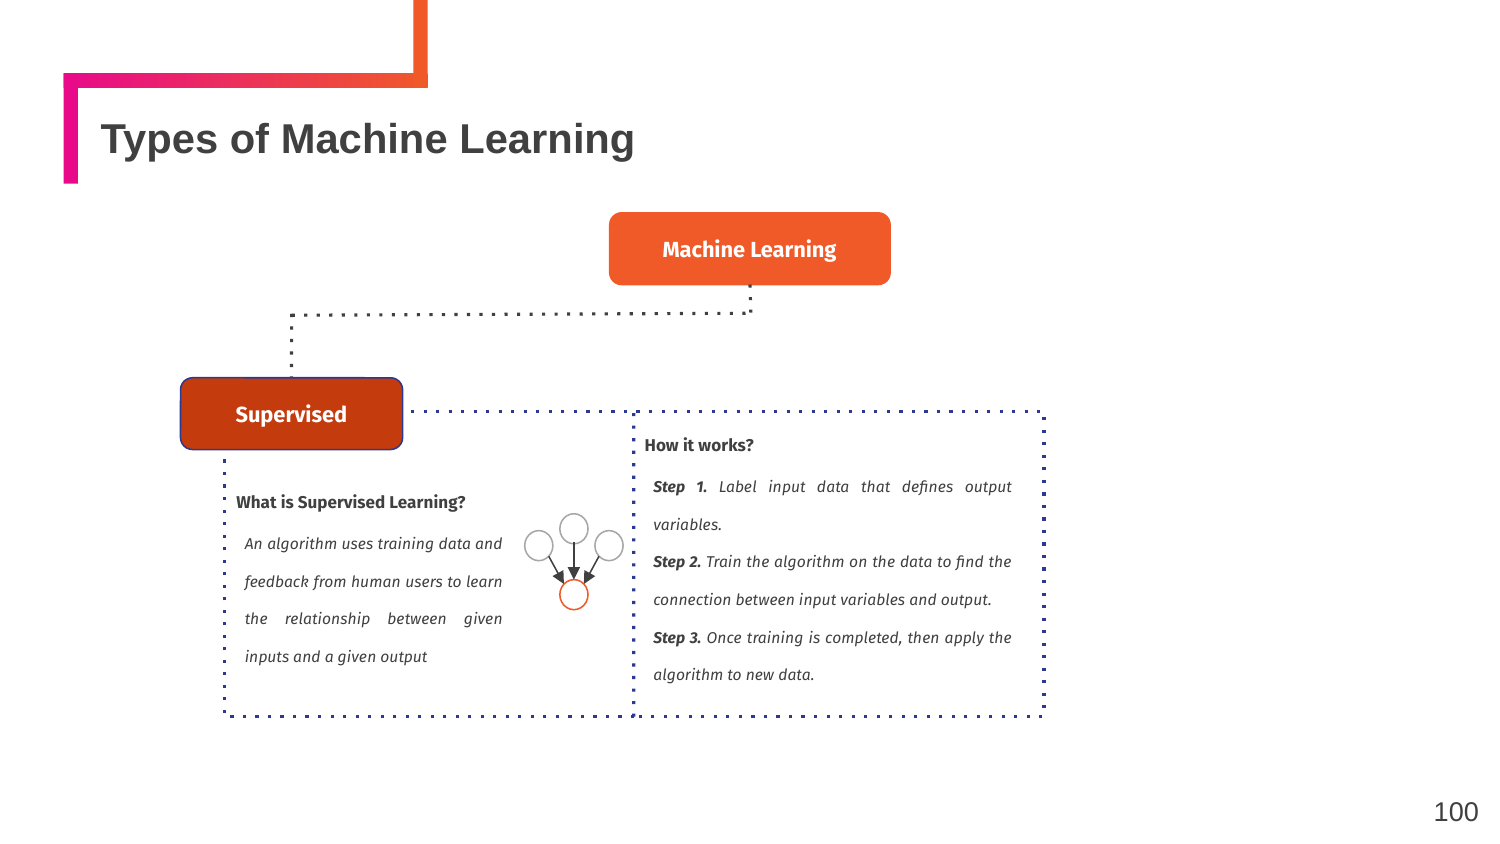

# Types of Machine Learning
Machine Learning
Supervised

How it works?
Step 1. Label input data that defines output variables.
Step 2. Train the algorithm on the data to find the connection between input variables and output.
Step 3. Once training is completed, then apply the algorithm to new data.
What is Supervised Learning?
An algorithm uses training data and feedback from human users to learn the relationship between given inputs and a given output

100